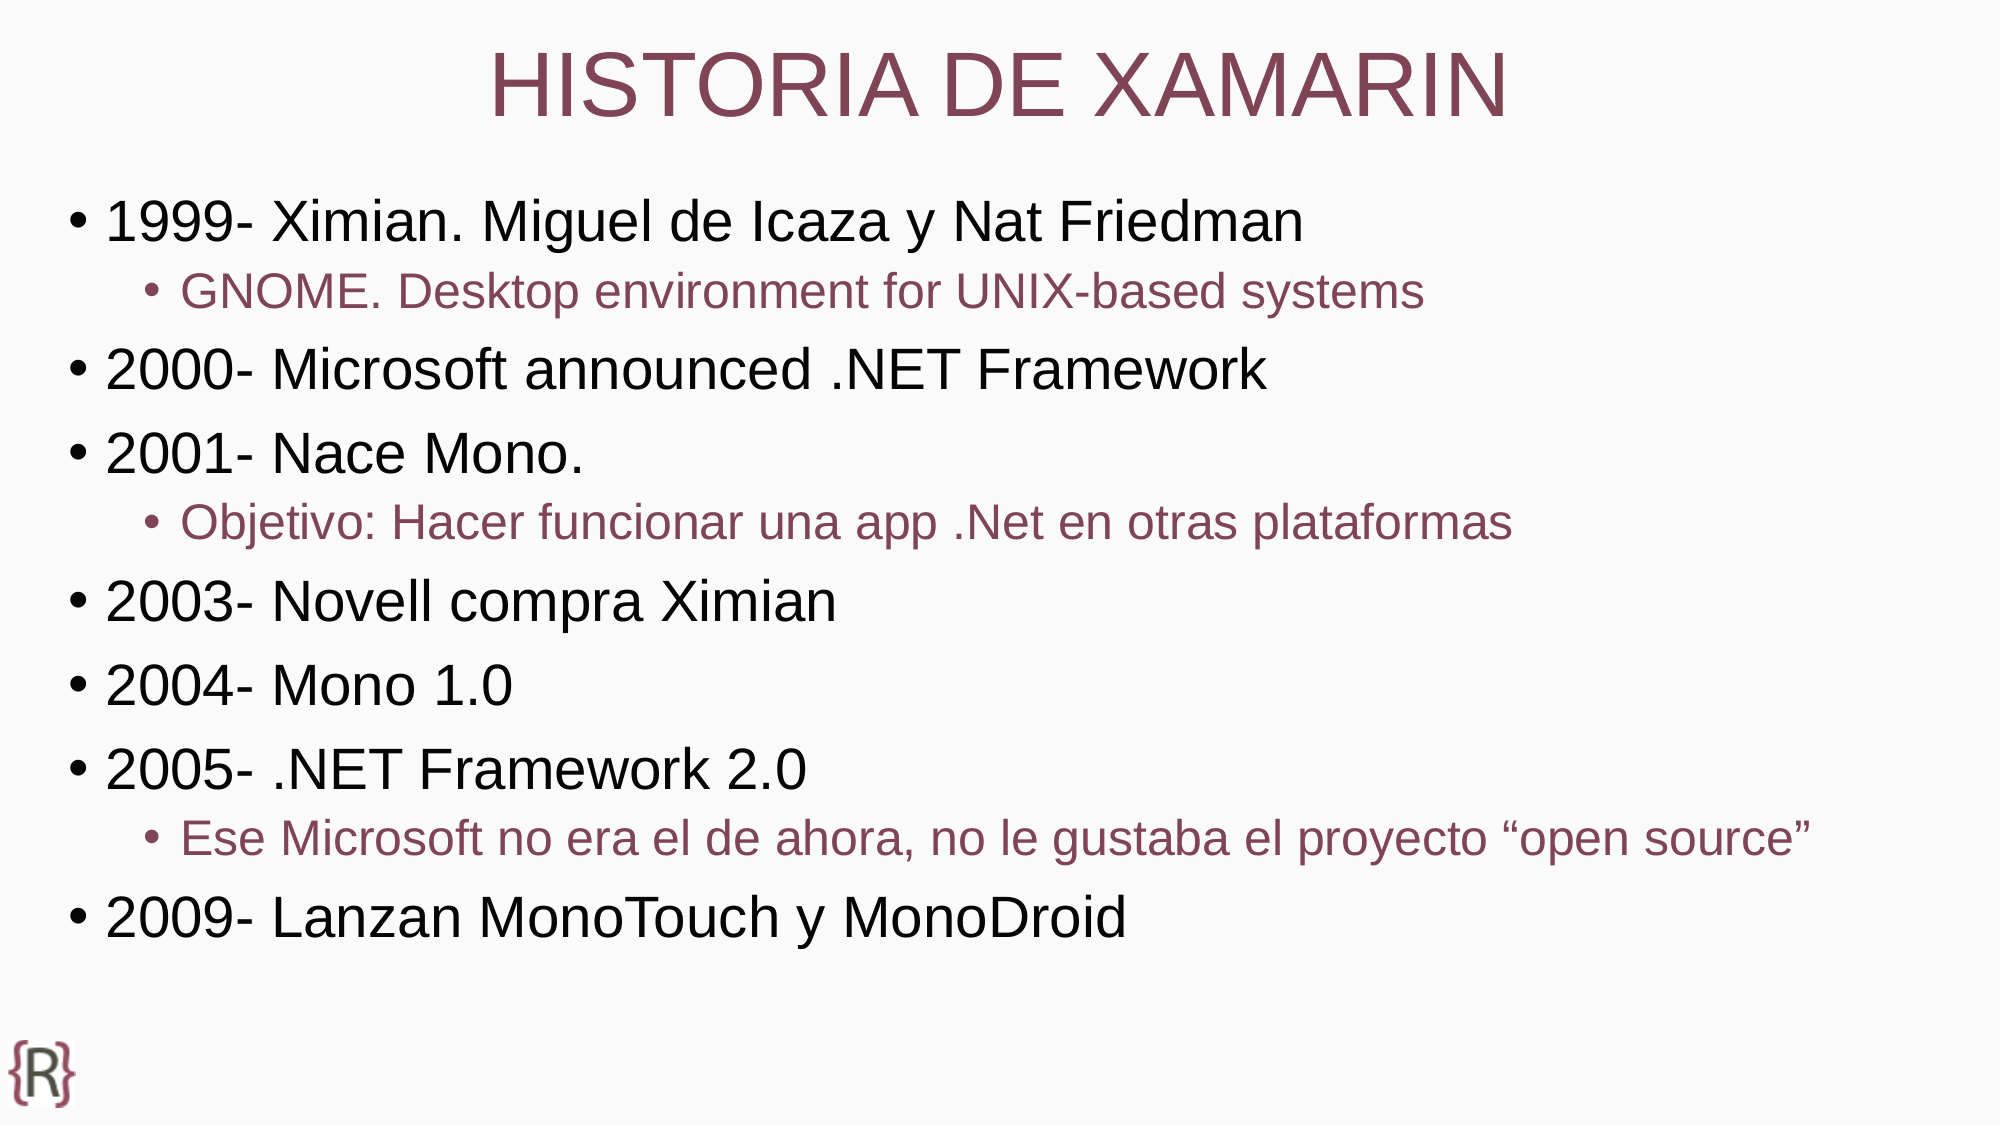

# HISTORIA DE XAMARIN
1999- Ximian. Miguel de Icaza y Nat Friedman
GNOME. Desktop environment for UNIX-based systems
2000- Microsoft announced .NET Framework
2001- Nace Mono.
Objetivo: Hacer funcionar una app .Net en otras plataformas
2003- Novell compra Ximian
2004- Mono 1.0
2005- .NET Framework 2.0
Ese Microsoft no era el de ahora, no le gustaba el proyecto “open source”
2009- Lanzan MonoTouch y MonoDroid